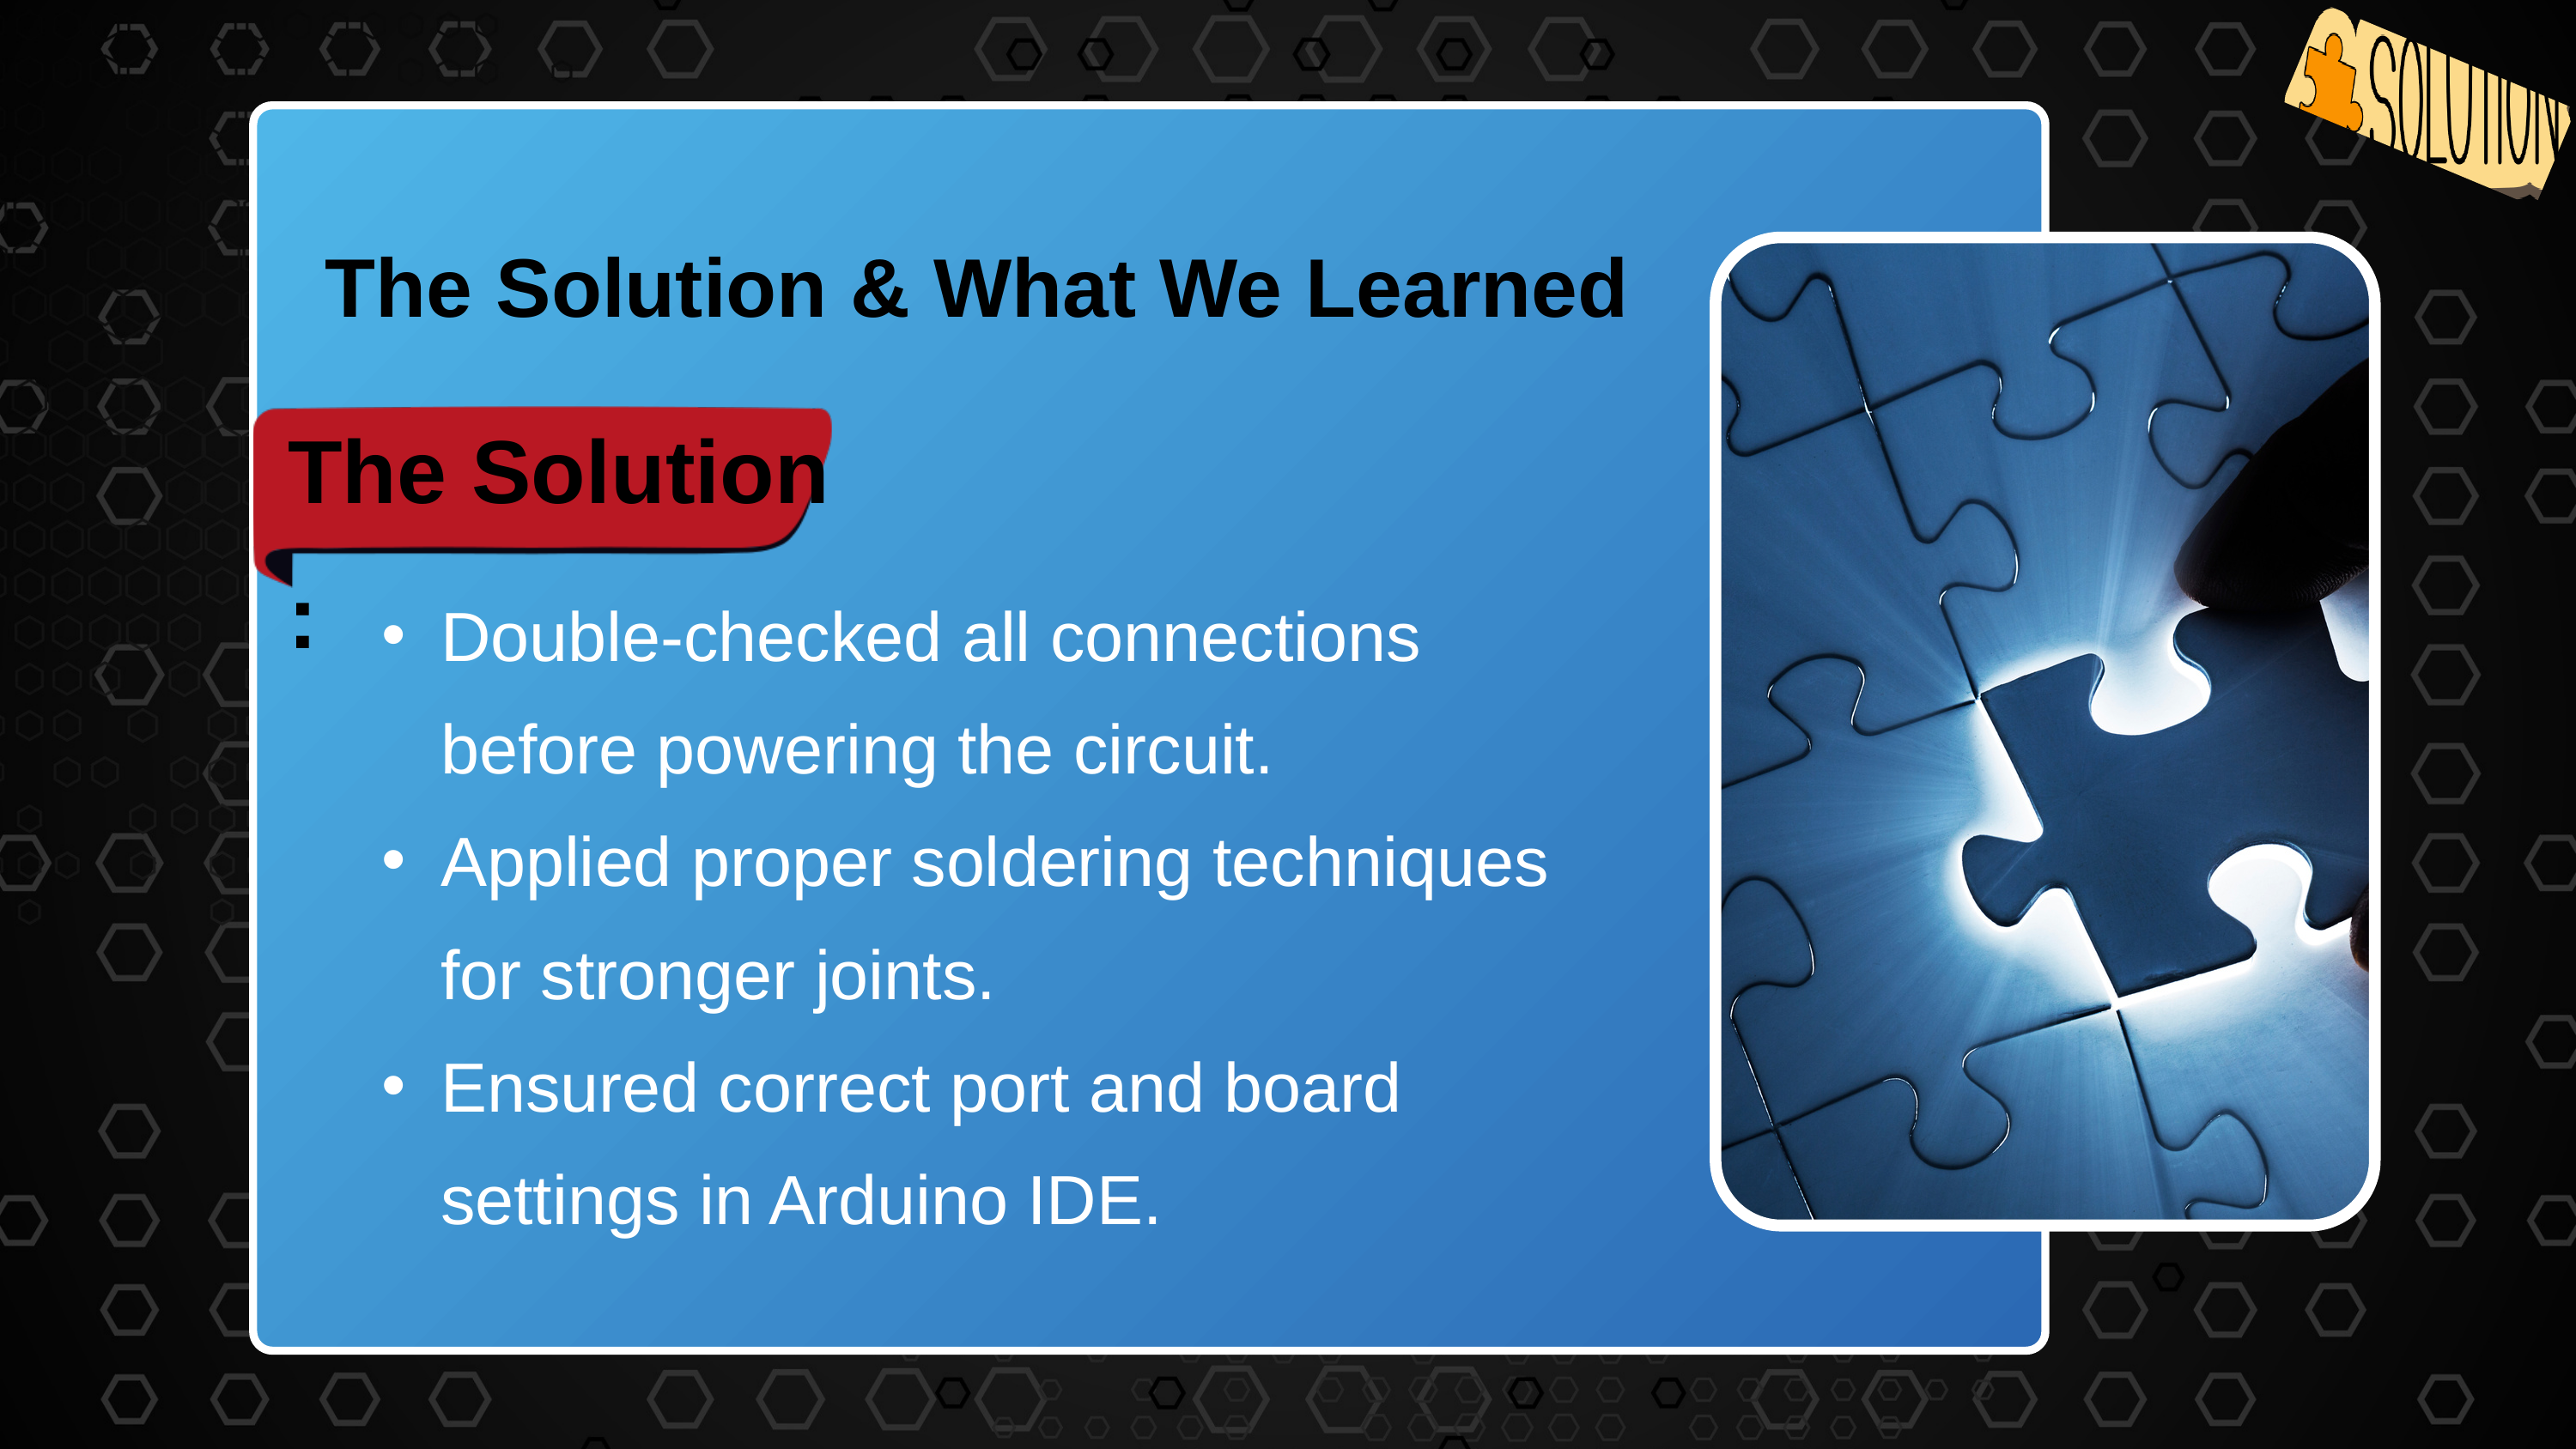

The Solution & What We Learned

The Solution :

Double-checked all connections before powering the circuit.
Applied proper soldering techniques for stronger joints.
Ensured correct port and board settings in Arduino IDE.